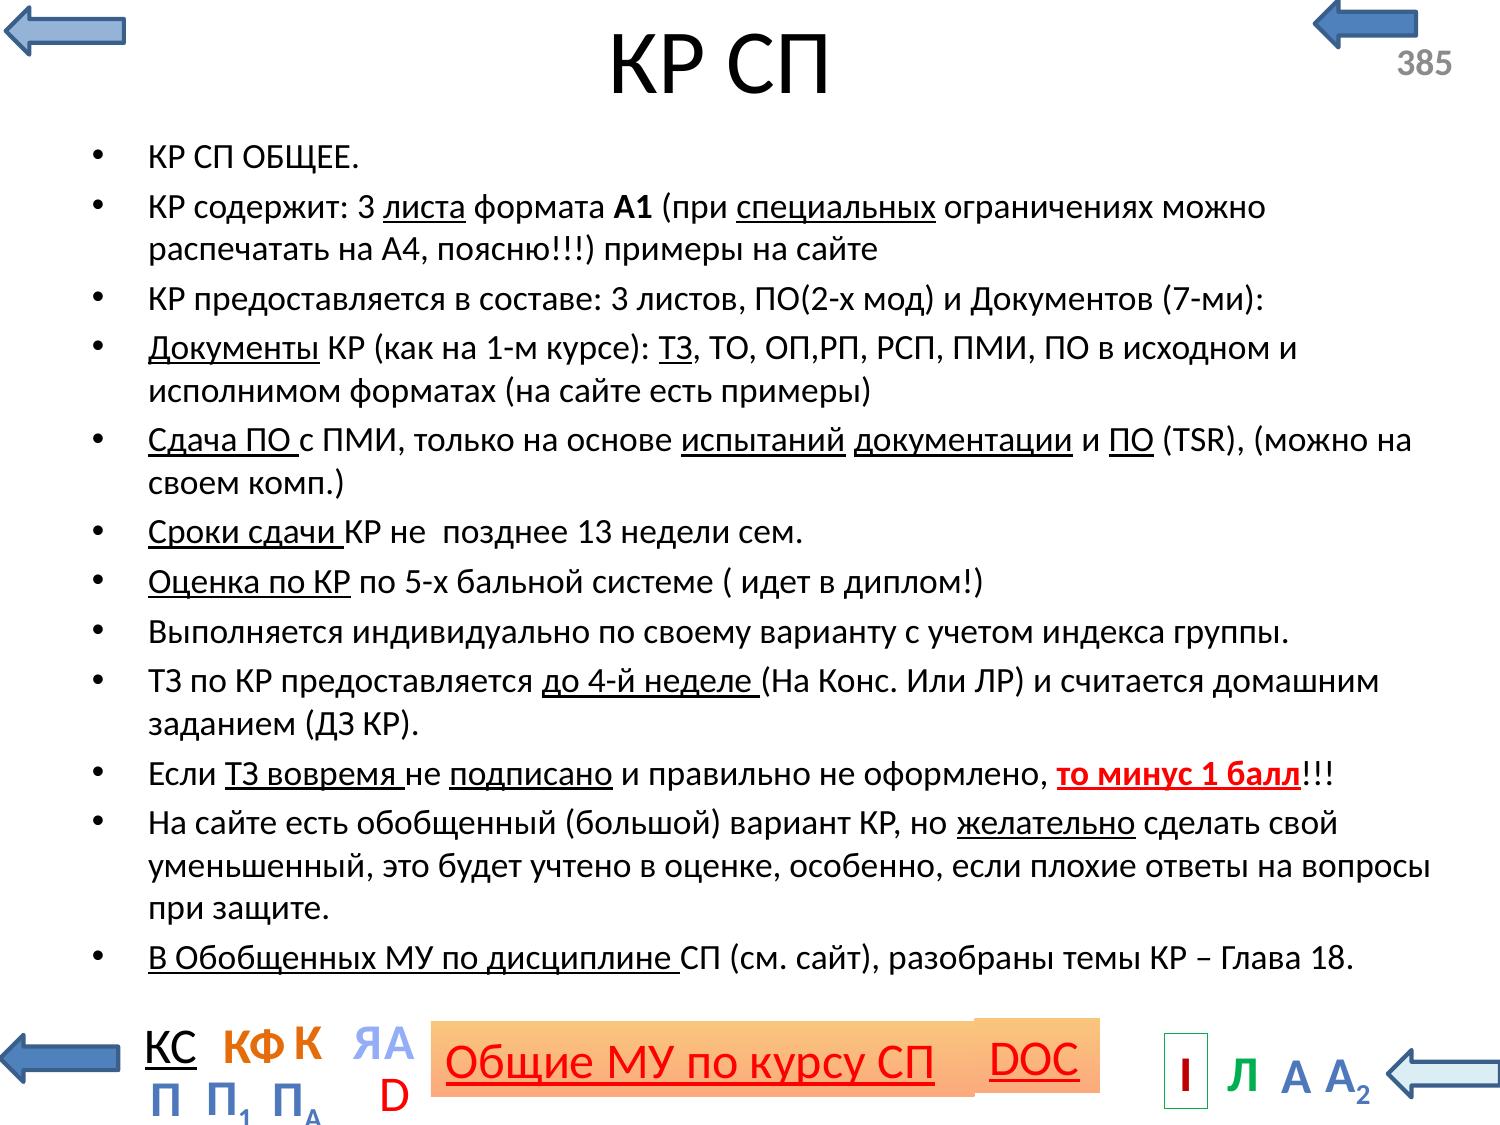

# КР СП
КР СП ОБЩЕЕ.
КР содержит: 3 листа формата А1 (при специальных ограничениях можно распечатать на А4, поясню!!!) примеры на сайте
КР предоставляется в составе: 3 листов, ПО(2-х мод) и Документов (7-ми):
Документы КР (как на 1-м курсе): ТЗ, ТО, ОП,РП, РСП, ПМИ, ПО в исходном и исполнимом форматах (на сайте есть примеры)
Сдача ПО с ПМИ, только на основе испытаний документации и ПО (TSR), (можно на своем комп.)
Сроки сдачи КР не  позднее 13 недели сем.
Оценка по КР по 5-х бальной системе ( идет в диплом!)
Выполняется индивидуально по своему варианту с учетом индекса группы.
ТЗ по КР предоставляется до 4-й неделе (На Конс. Или ЛР) и считается домашним заданием (ДЗ КР).
Если ТЗ вовремя не подписано и правильно не оформлено, то минус 1 балл!!!
На сайте есть обобщенный (большой) вариант КР, но желательно сделать свой уменьшенный, это будет учтено в оценке, особенно, если плохие ответы на вопросы при защите.
В Обобщенных МУ по дисциплине СП (см. сайт), разобраны темы КР – Глава 18.